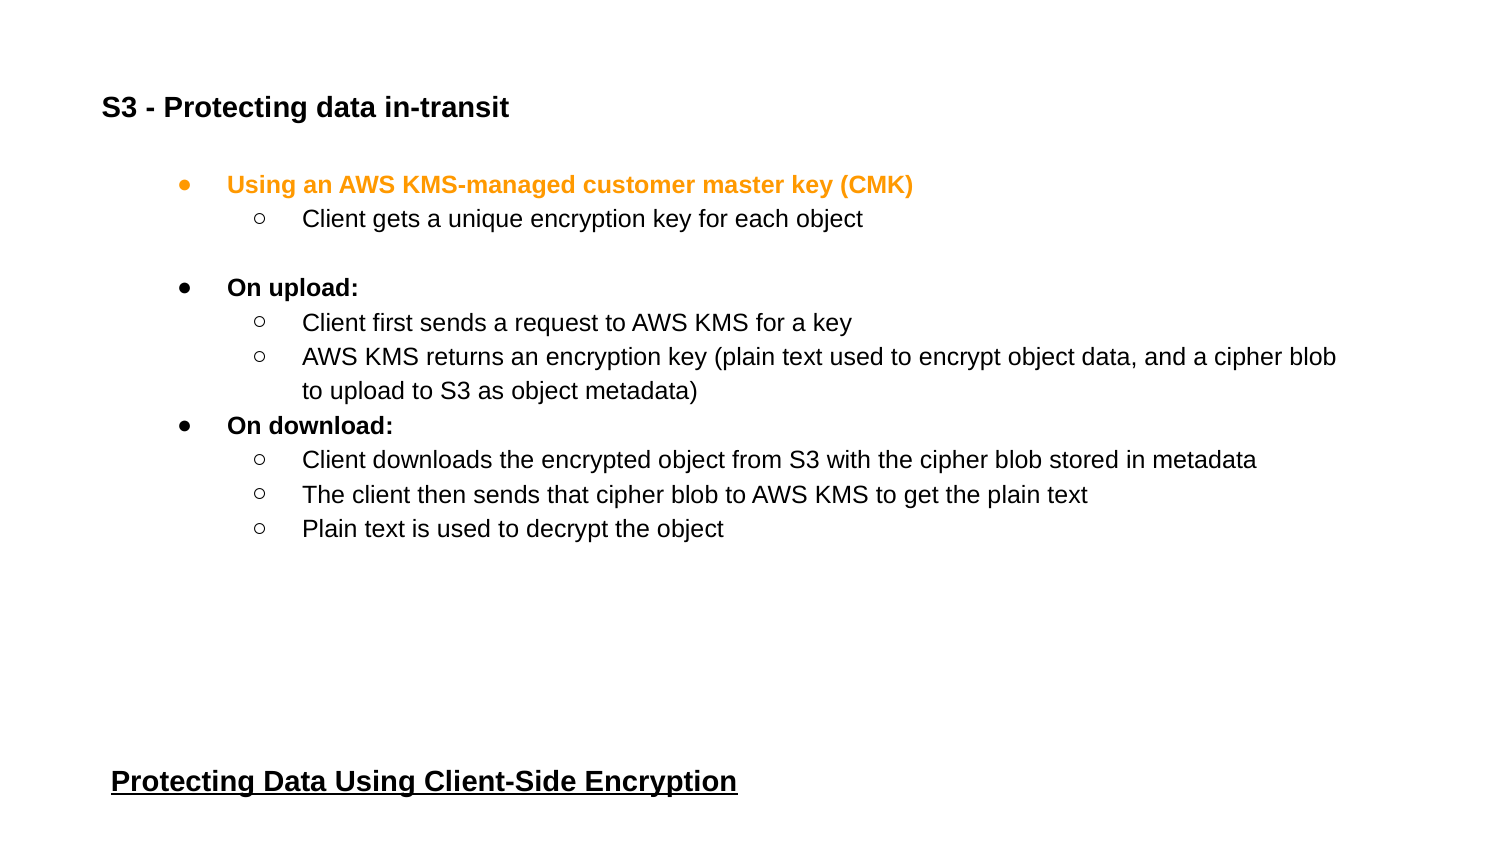

S3 - Protecting data in-transit
Using an AWS KMS-managed customer master key (CMK)
Client gets a unique encryption key for each object

On upload:
Client first sends a request to AWS KMS for a key
AWS KMS returns an encryption key (plain text used to encrypt object data, and a cipher blob to upload to S3 as object metadata)
On download:
Client downloads the encrypted object from S3 with the cipher blob stored in metadata
The client then sends that cipher blob to AWS KMS to get the plain text
Plain text is used to decrypt the object
Protecting Data Using Client-Side Encryption